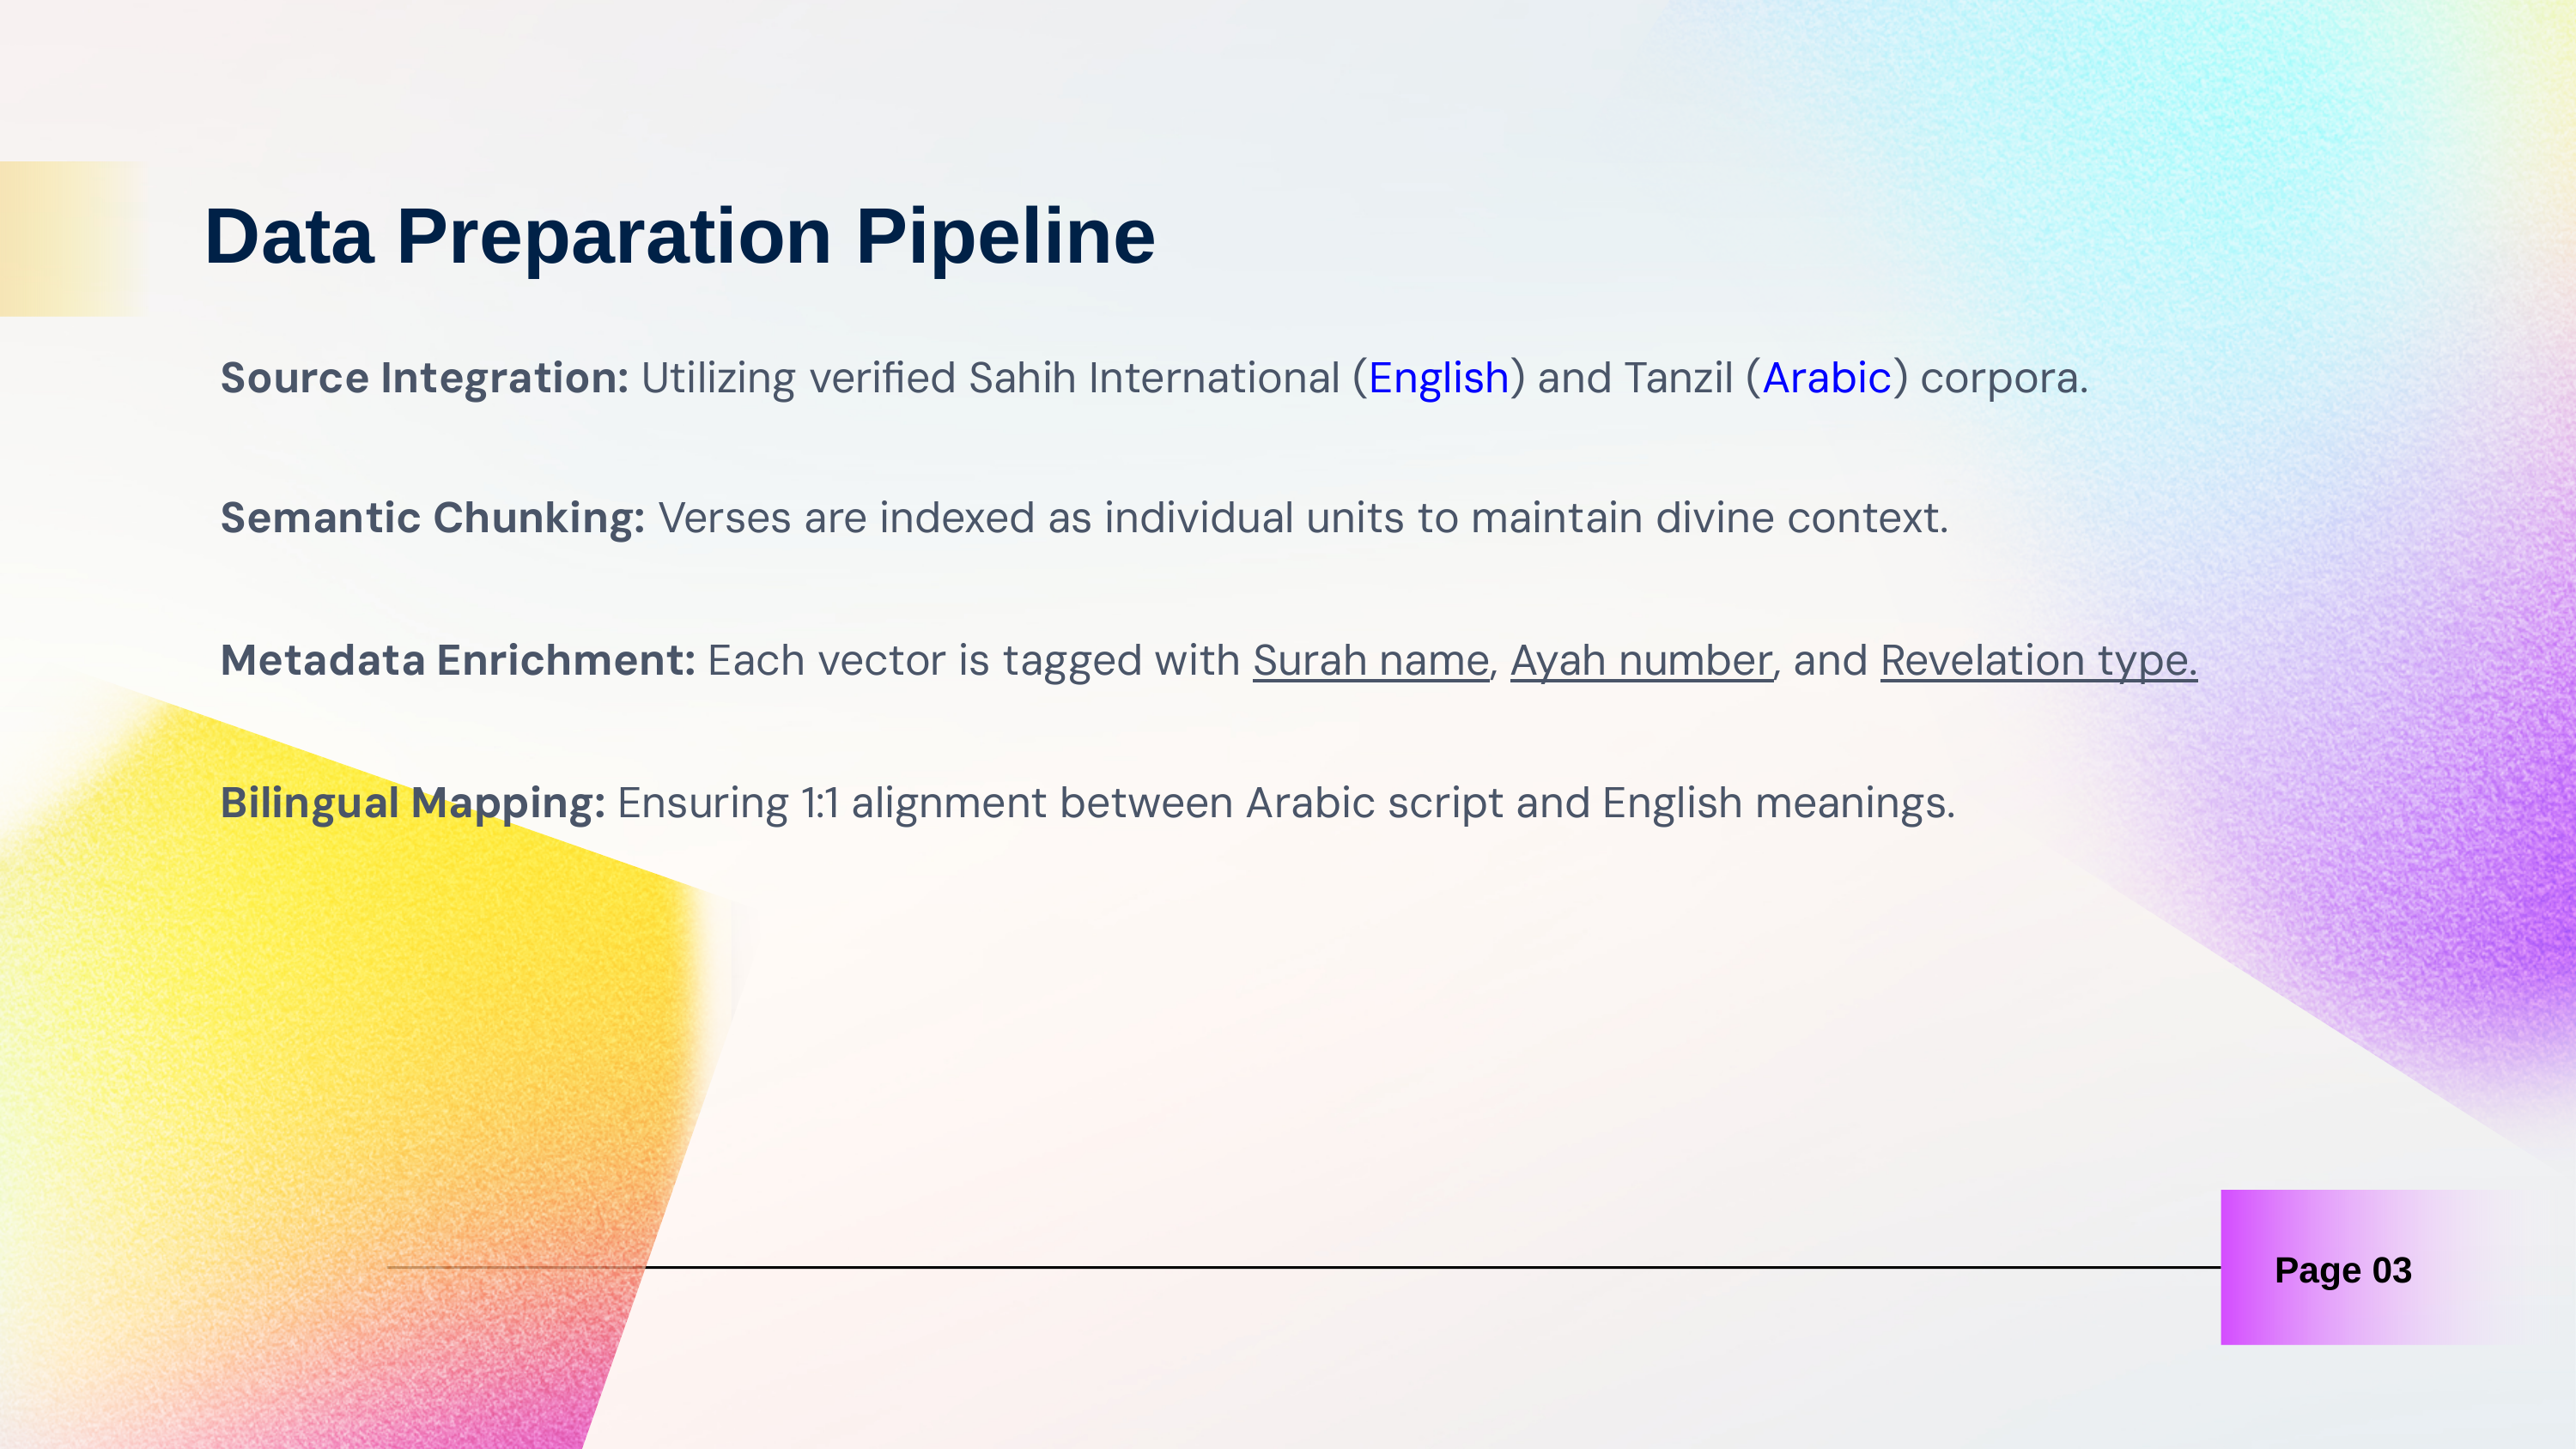

Data Preparation Pipeline
Source Integration: Utilizing verified Sahih International (English) and Tanzil (Arabic) corpora.
Semantic Chunking: Verses are indexed as individual units to maintain divine context.
Metadata Enrichment: Each vector is tagged with Surah name, Ayah number, and Revelation type.
Bilingual Mapping: Ensuring 1:1 alignment between Arabic script and English meanings.

Page 03